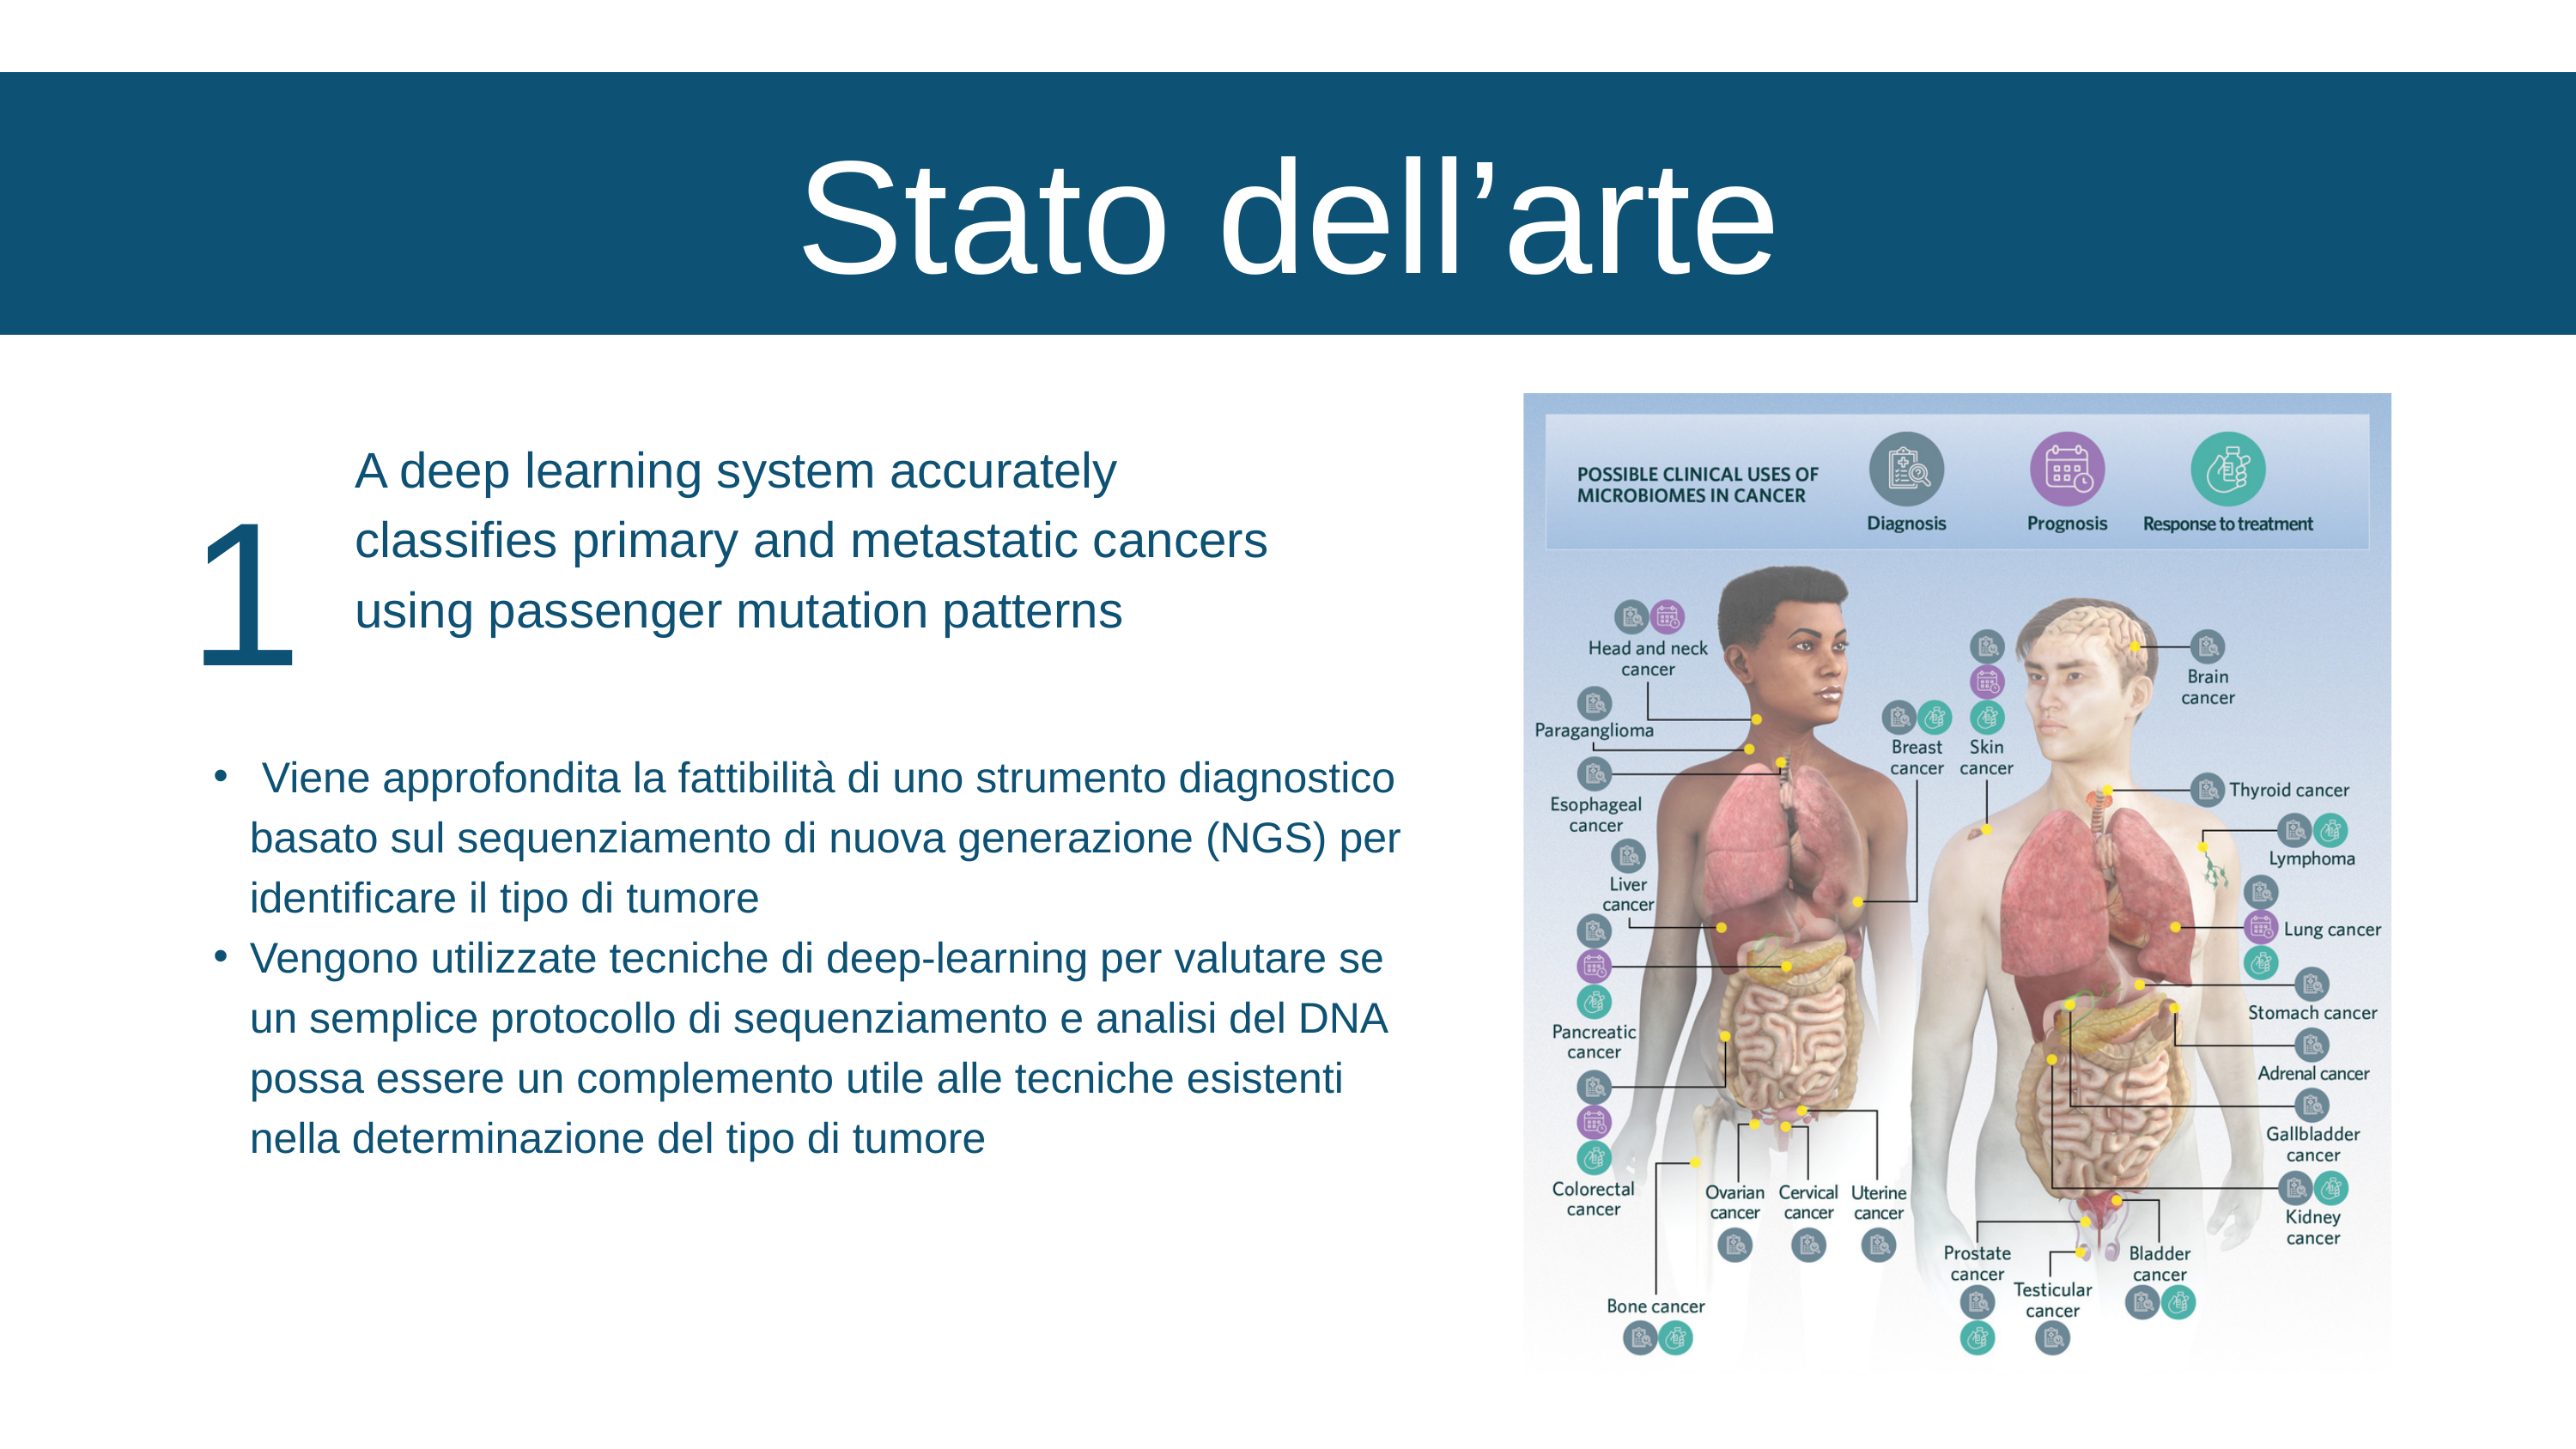

Stato dell’arte
1

A deep learning system accurately classifies primary and metastatic cancers using passenger mutation patterns
 Viene approfondita la fattibilità di uno strumento diagnostico basato sul sequenziamento di nuova generazione (NGS) per identificare il tipo di tumore
Vengono utilizzate tecniche di deep-learning per valutare se un semplice protocollo di sequenziamento e analisi del DNA possa essere un complemento utile alle tecniche esistenti nella determinazione del tipo di tumore